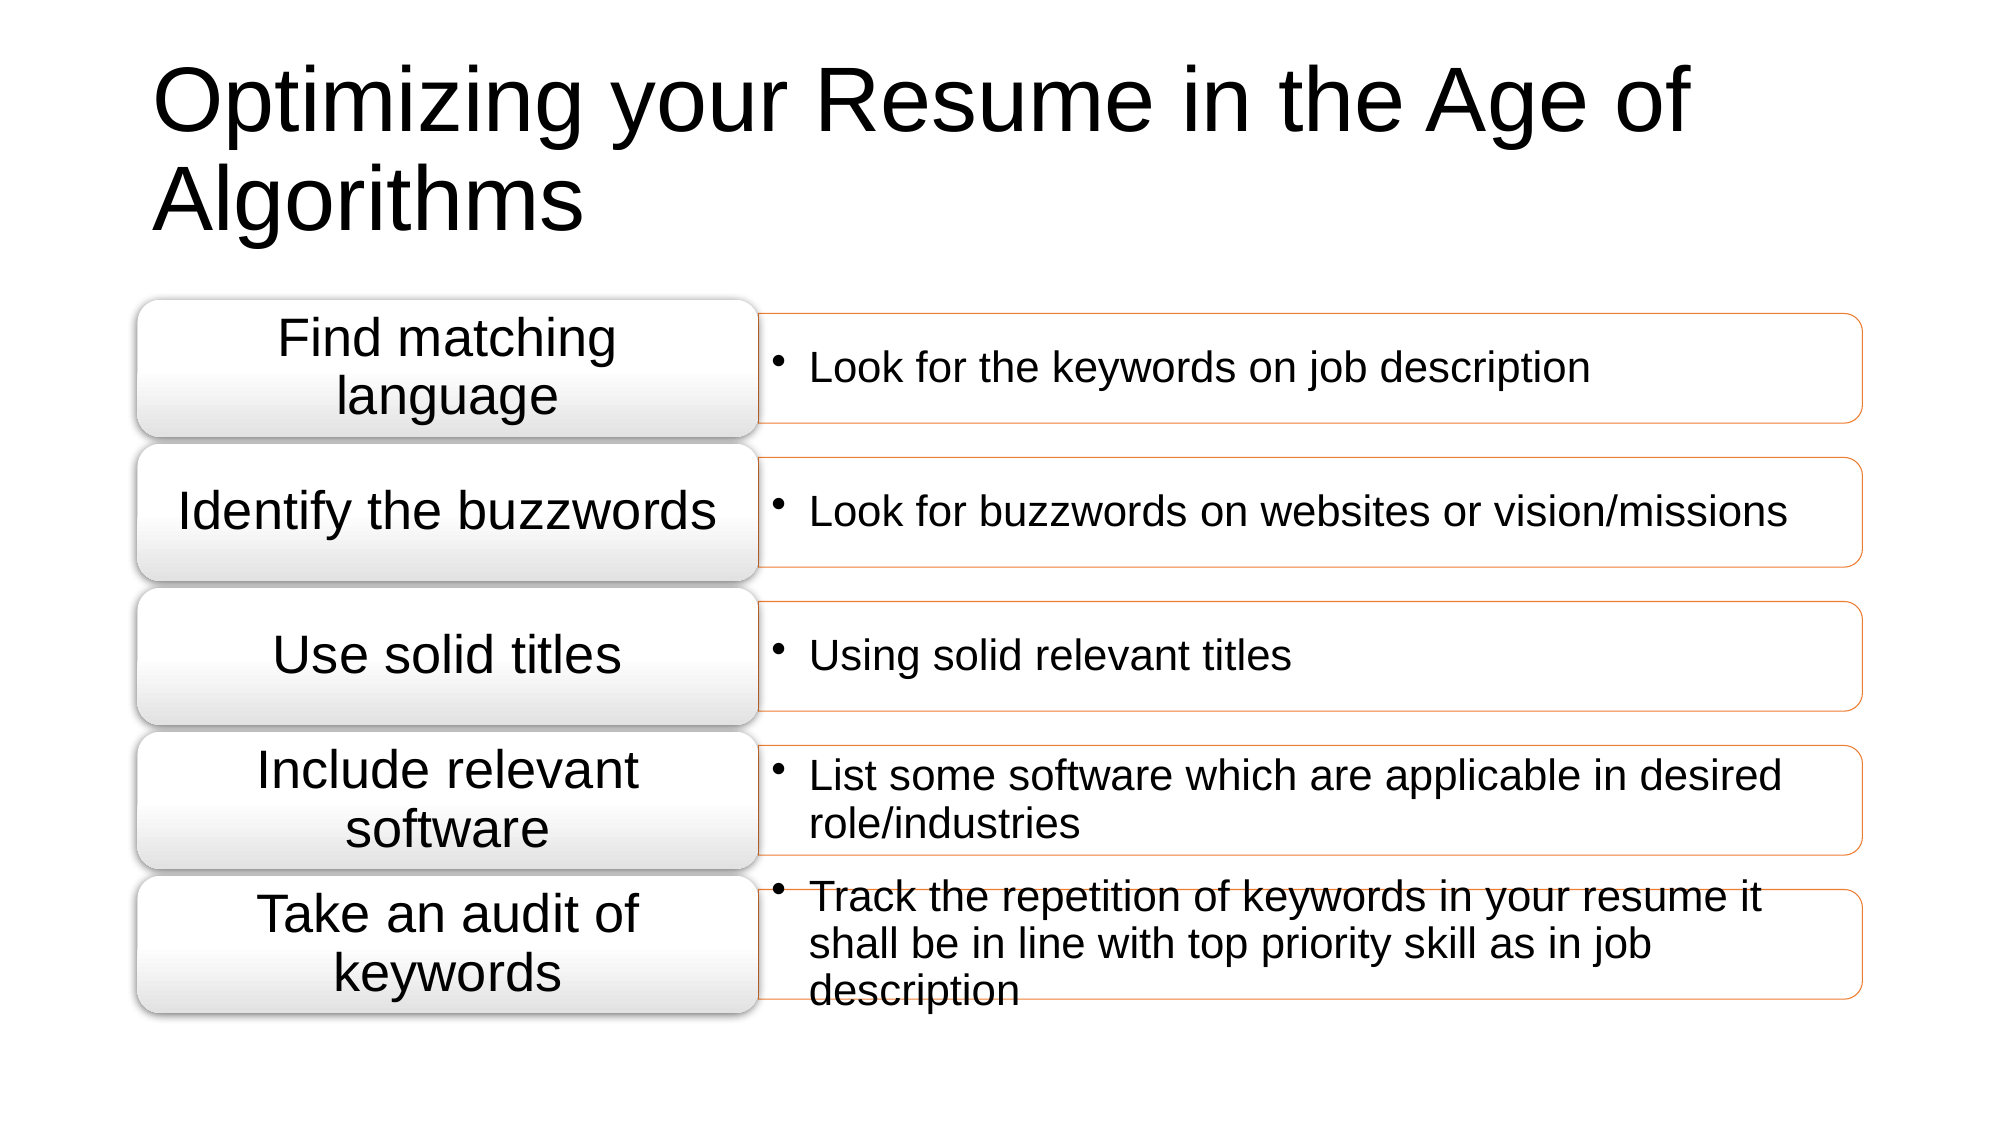

# Optimizing your Resume in the Age of Algorithms
Find matching language
Look for the keywords on job description
Identify the buzzwords
Look for buzzwords on websites or vision/missions
Use solid titles
Using solid relevant titles
Include relevant software
List some software which are applicable in desired role/industries
Take an audit of keywords
Track the repetition of keywords in your resume it shall be in line with top priority skill as in job description